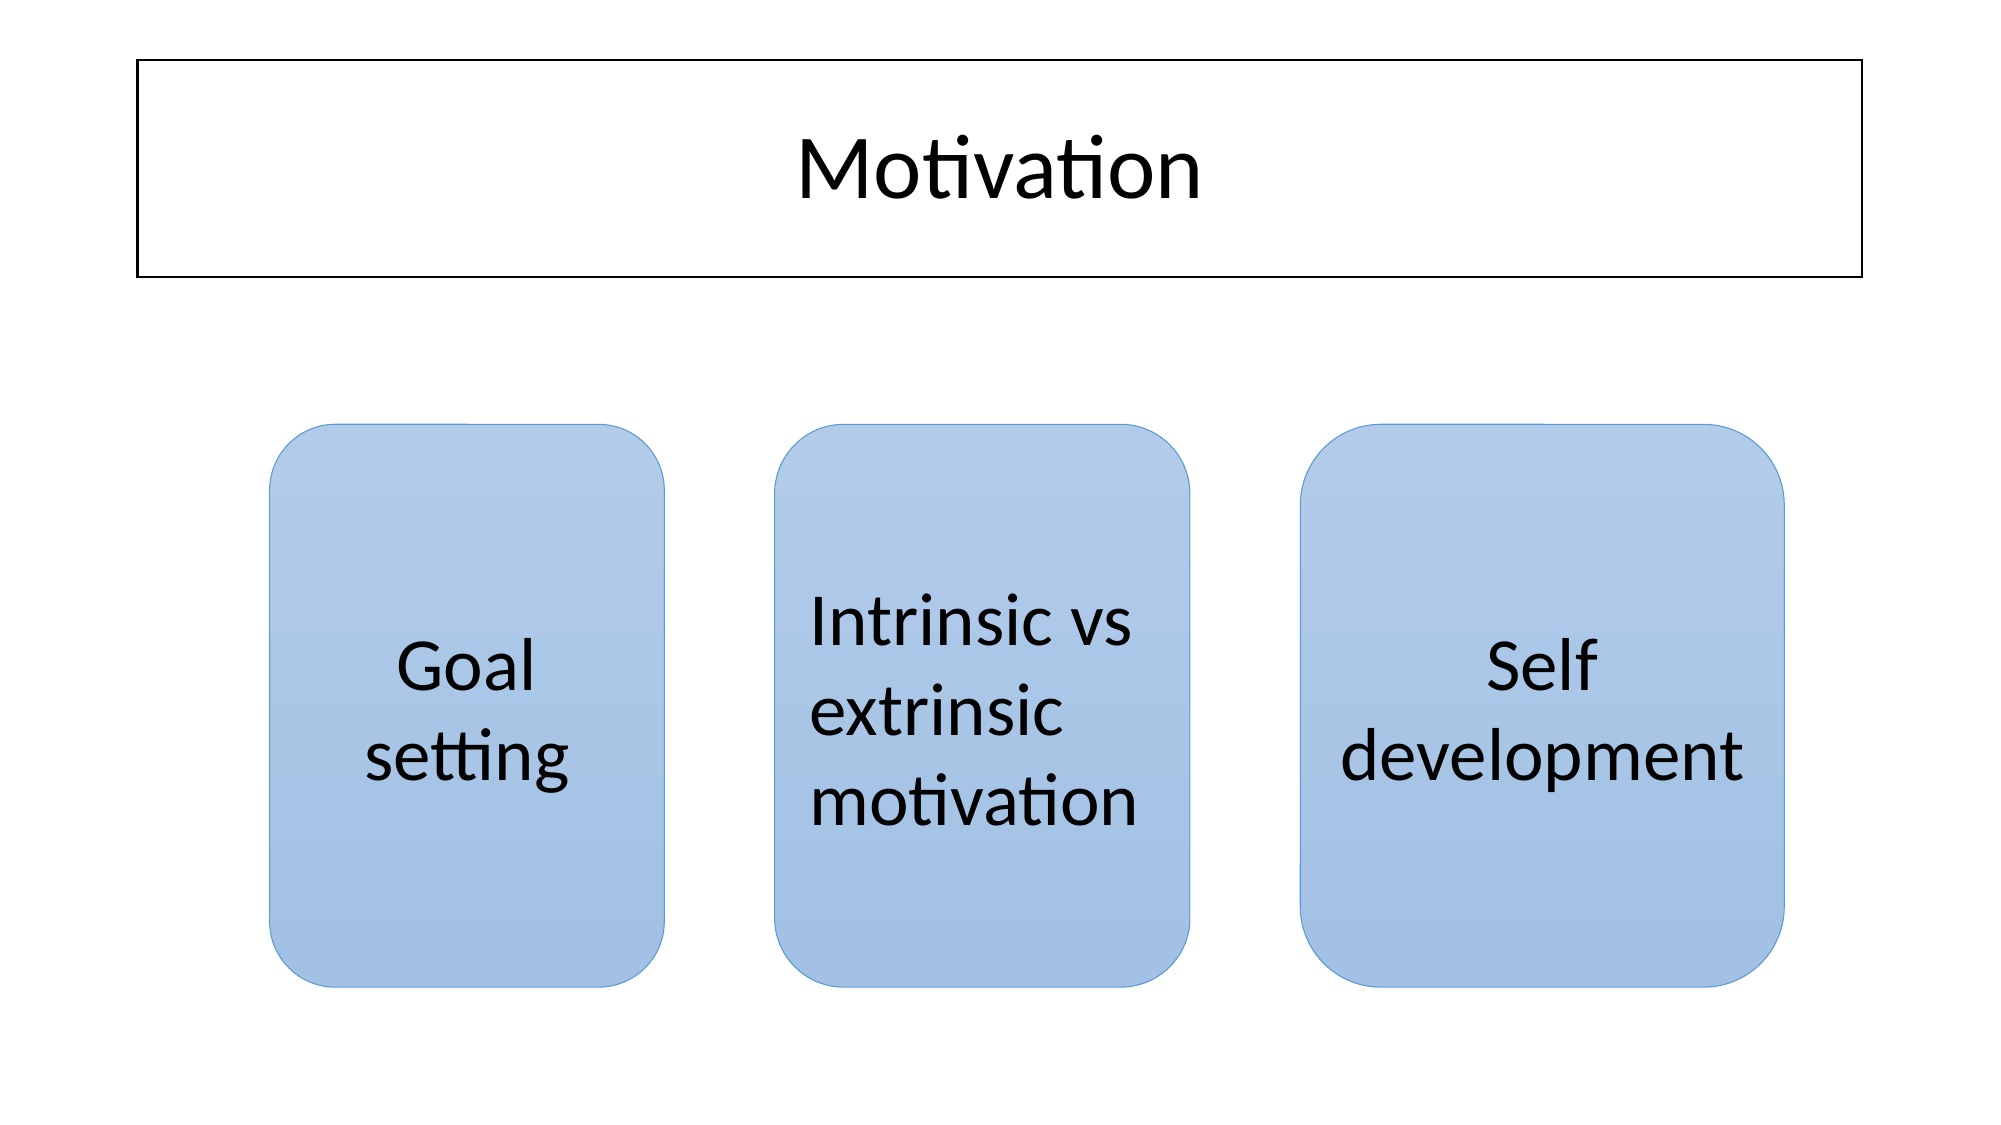

# Motivation
Goal setting
Intrinsic vs extrinsic motivation
Self
development